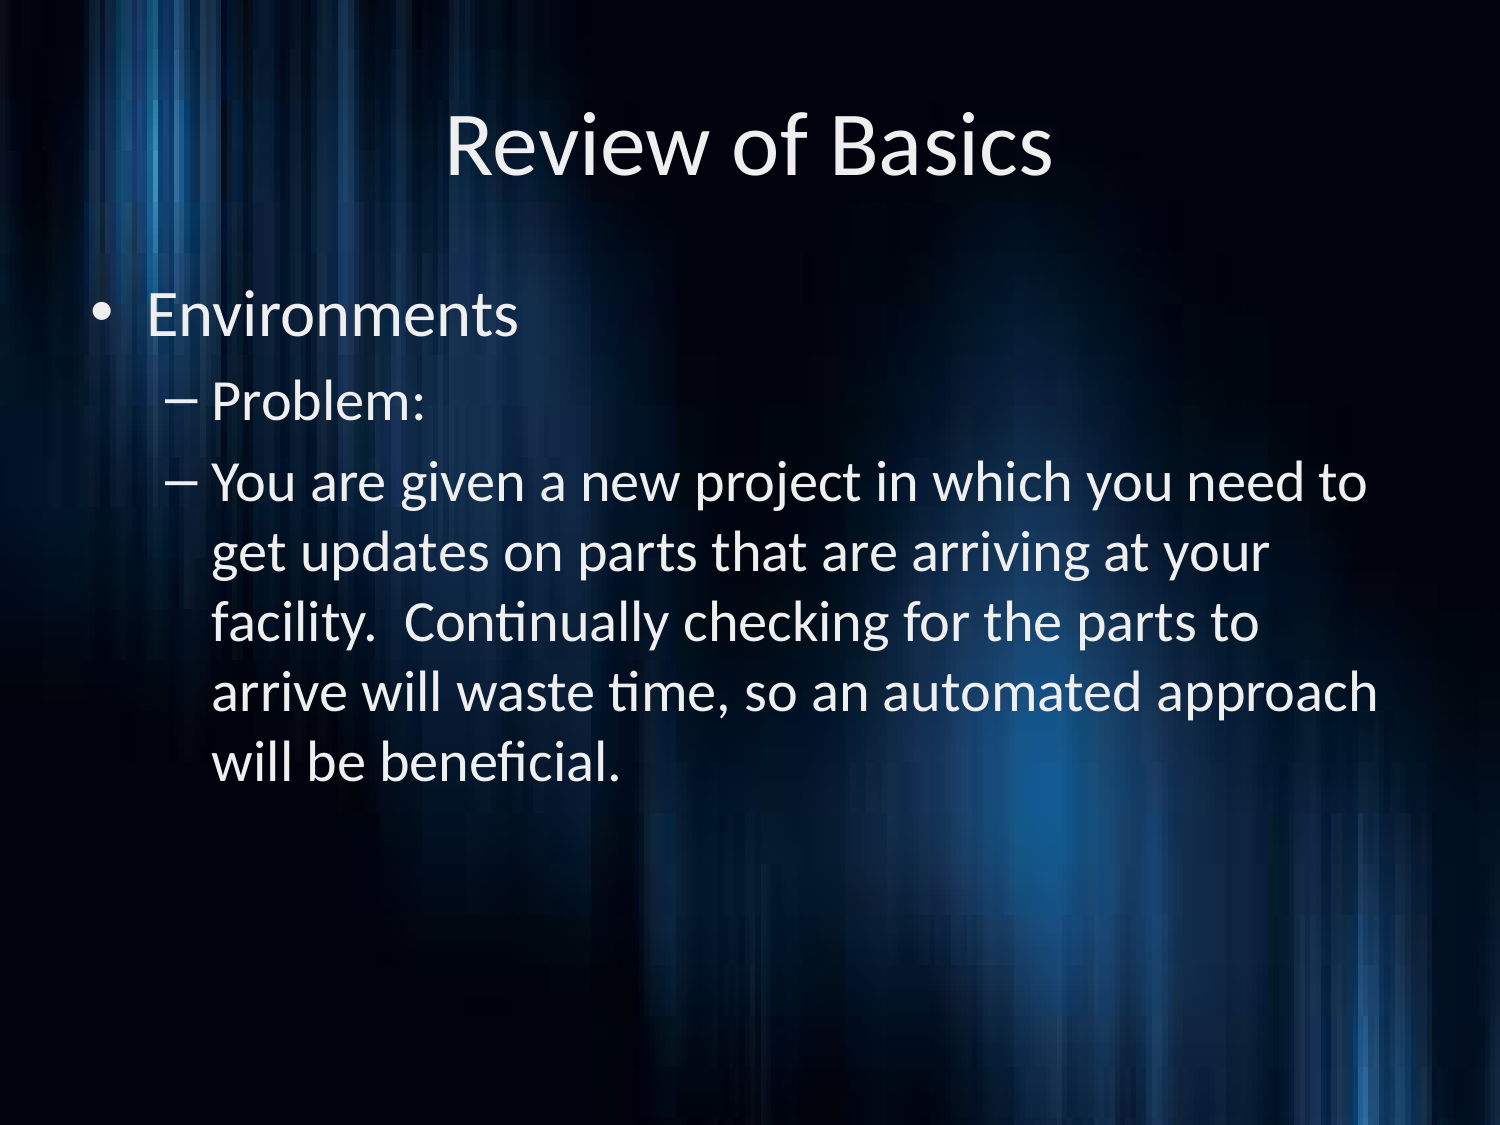

# Review of Basics
Environments
Problem:
You are given a new project in which you need to get updates on parts that are arriving at your facility.  Continually checking for the parts to arrive will waste time, so an automated approach will be beneficial.